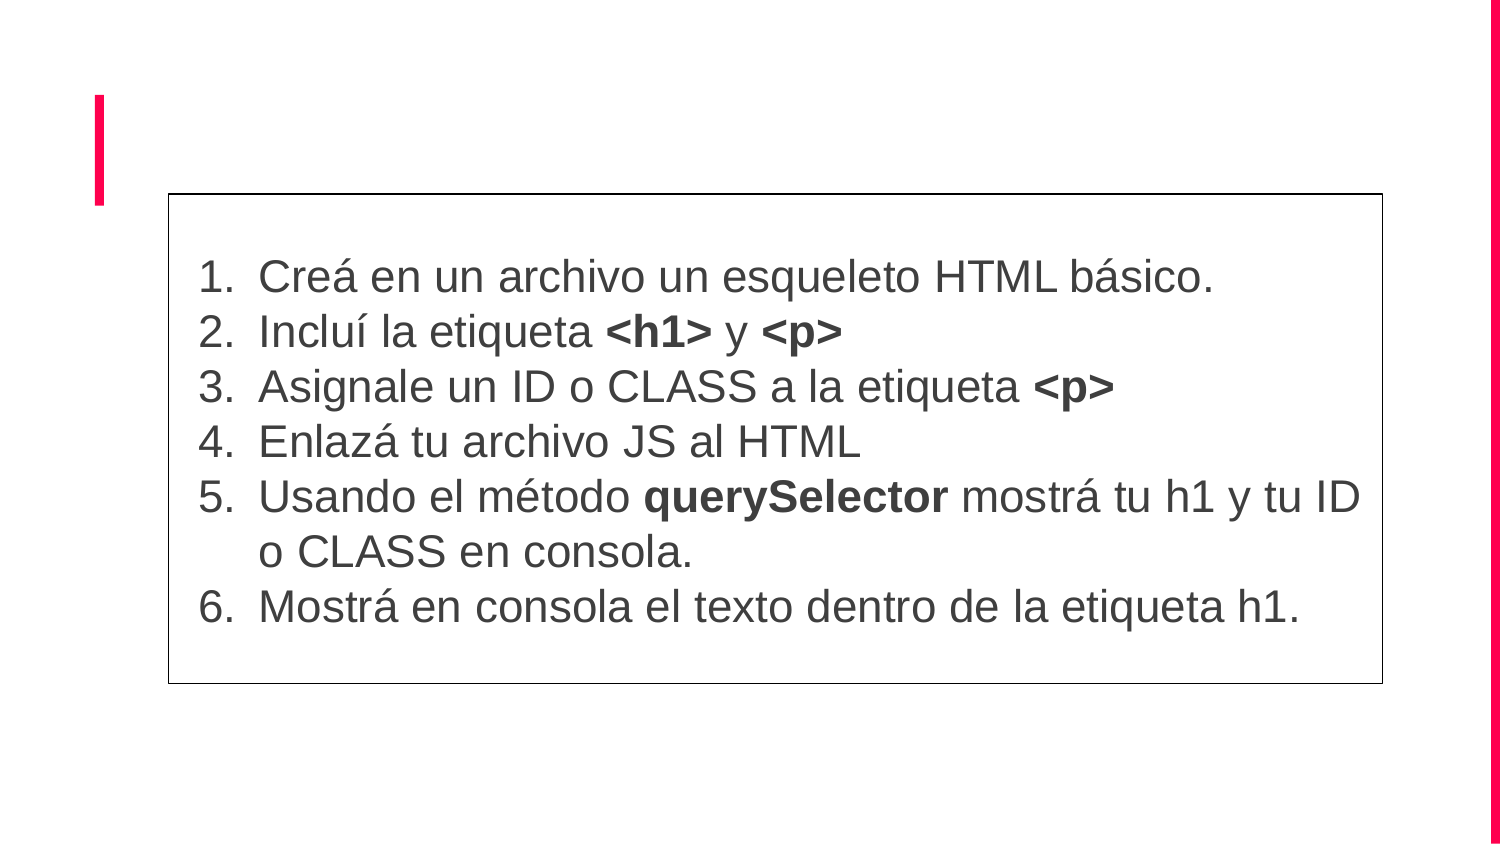

Creá en un archivo un esqueleto HTML básico.
Incluí la etiqueta <h1> y <p>
Asignale un ID o CLASS a la etiqueta <p>
Enlazá tu archivo JS al HTML
Usando el método querySelector mostrá tu h1 y tu ID o CLASS en consola.
Mostrá en consola el texto dentro de la etiqueta h1.